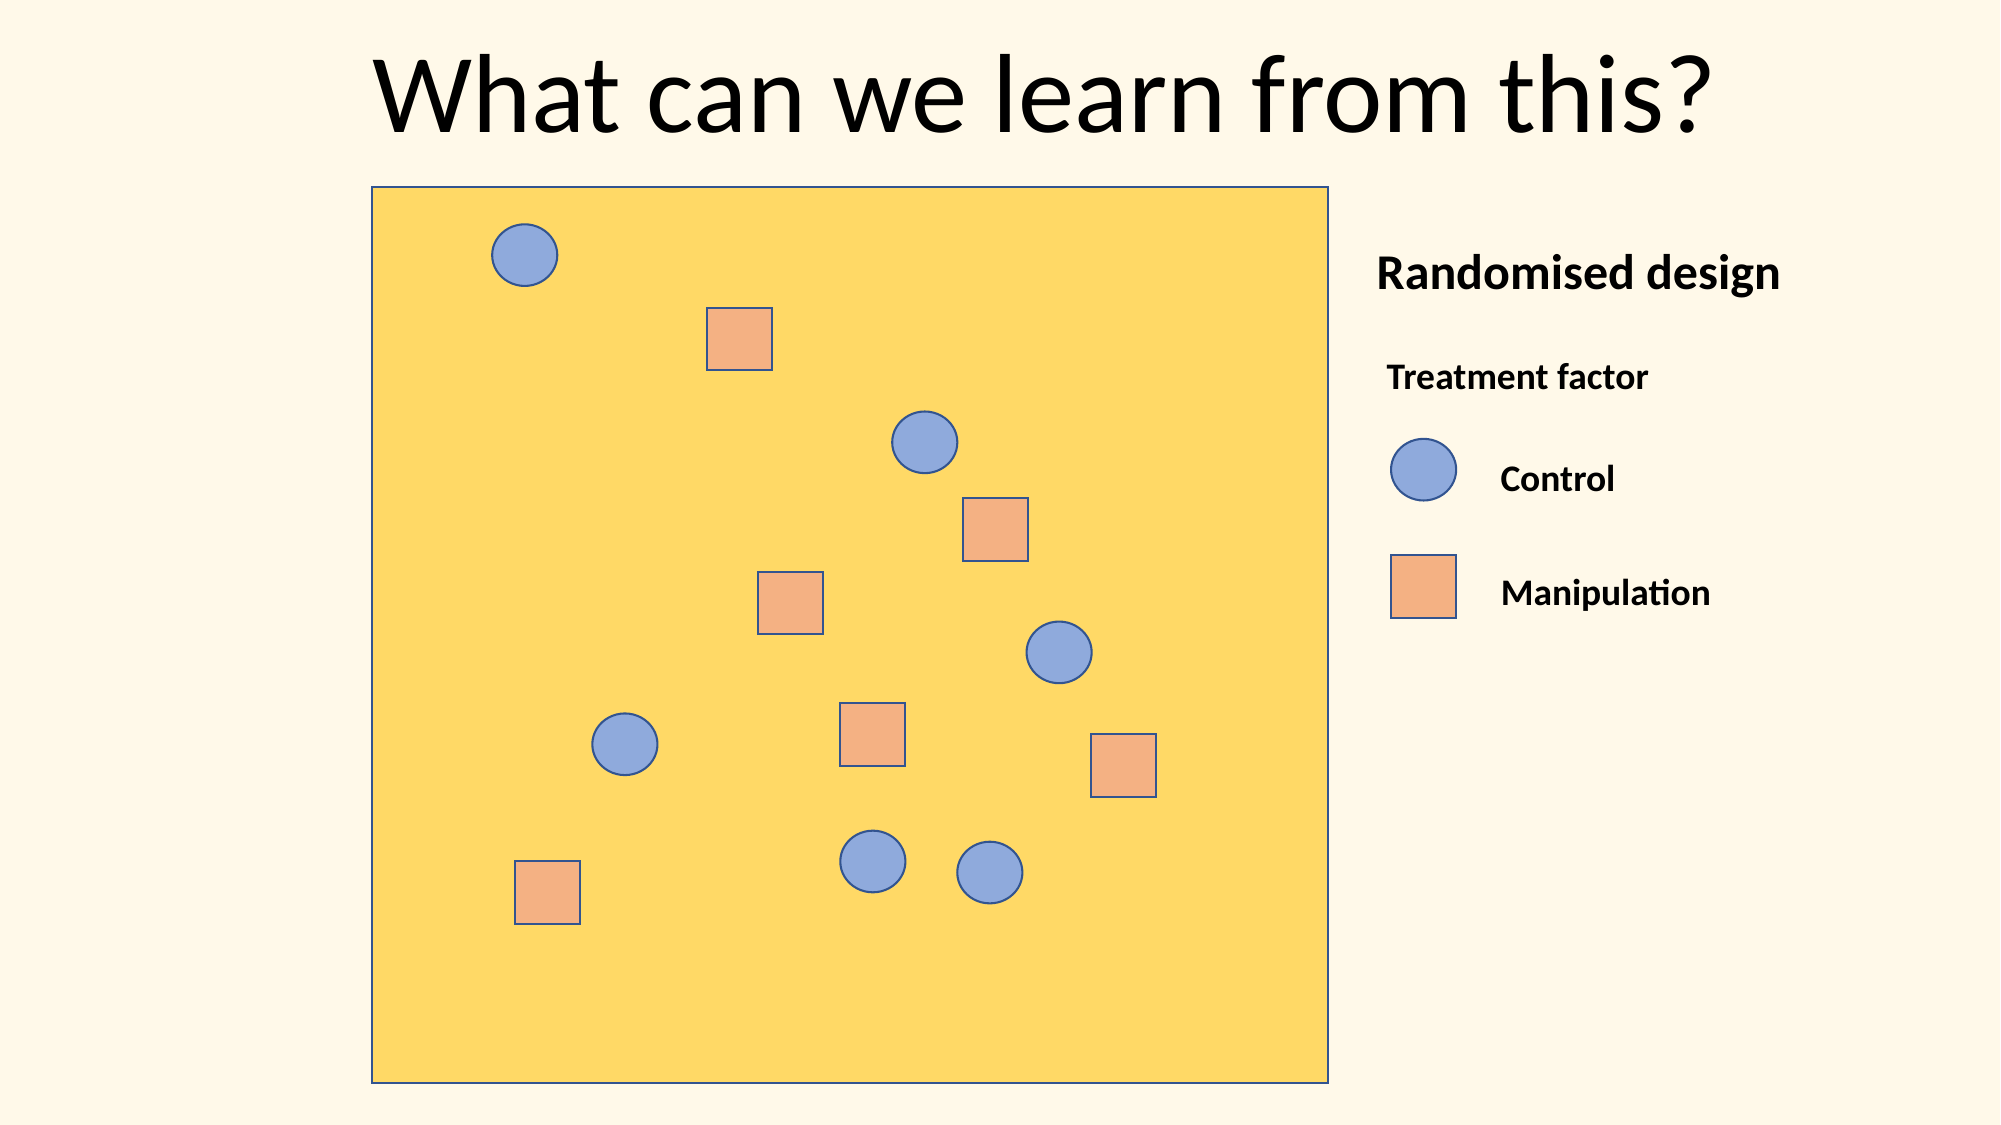

What can we learn from this?

Randomised design

Treatment factor

Control

Manipulation